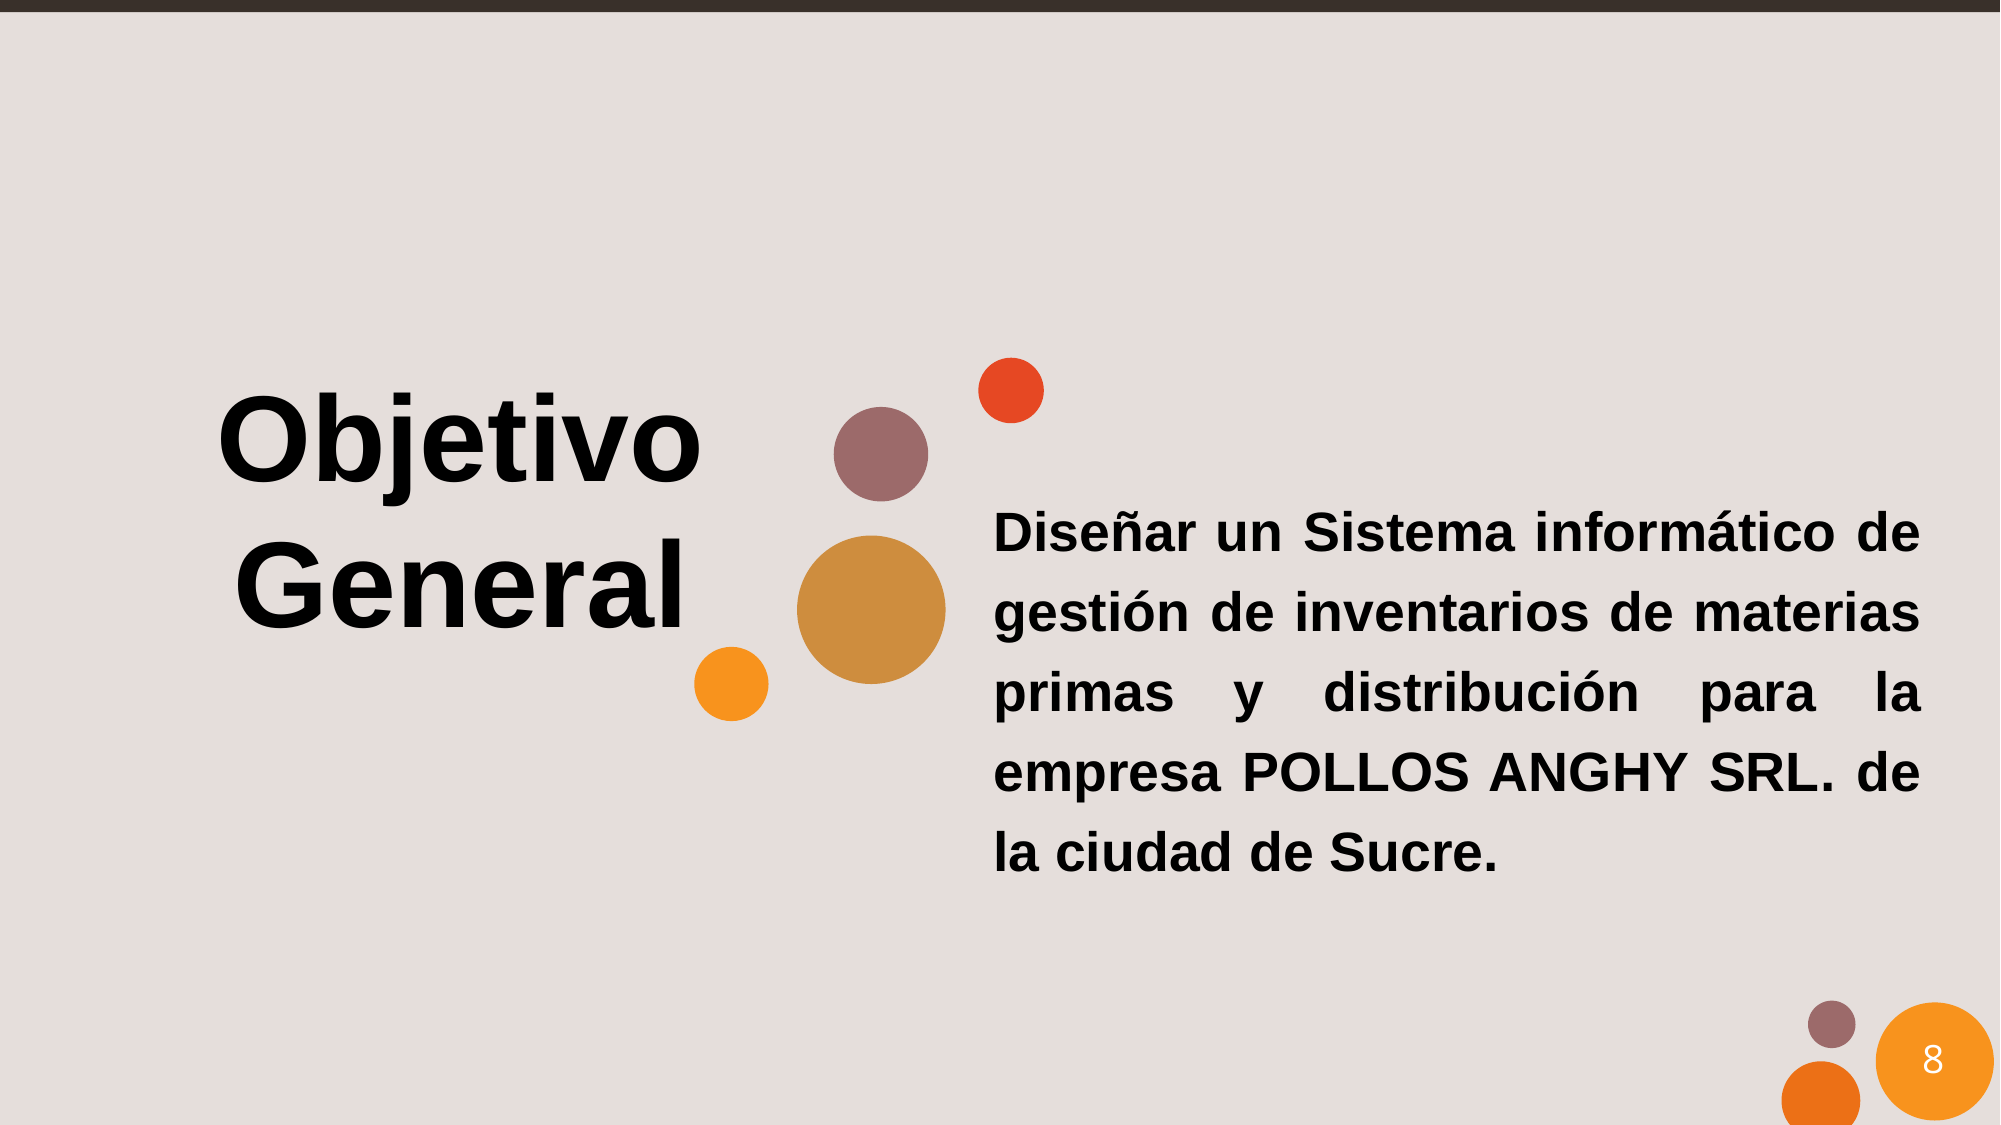

# Objetivo General
Diseñar un Sistema informático de gestión de inventarios de materias primas y distribución para la empresa POLLOS ANGHY SRL. de la ciudad de Sucre.
8